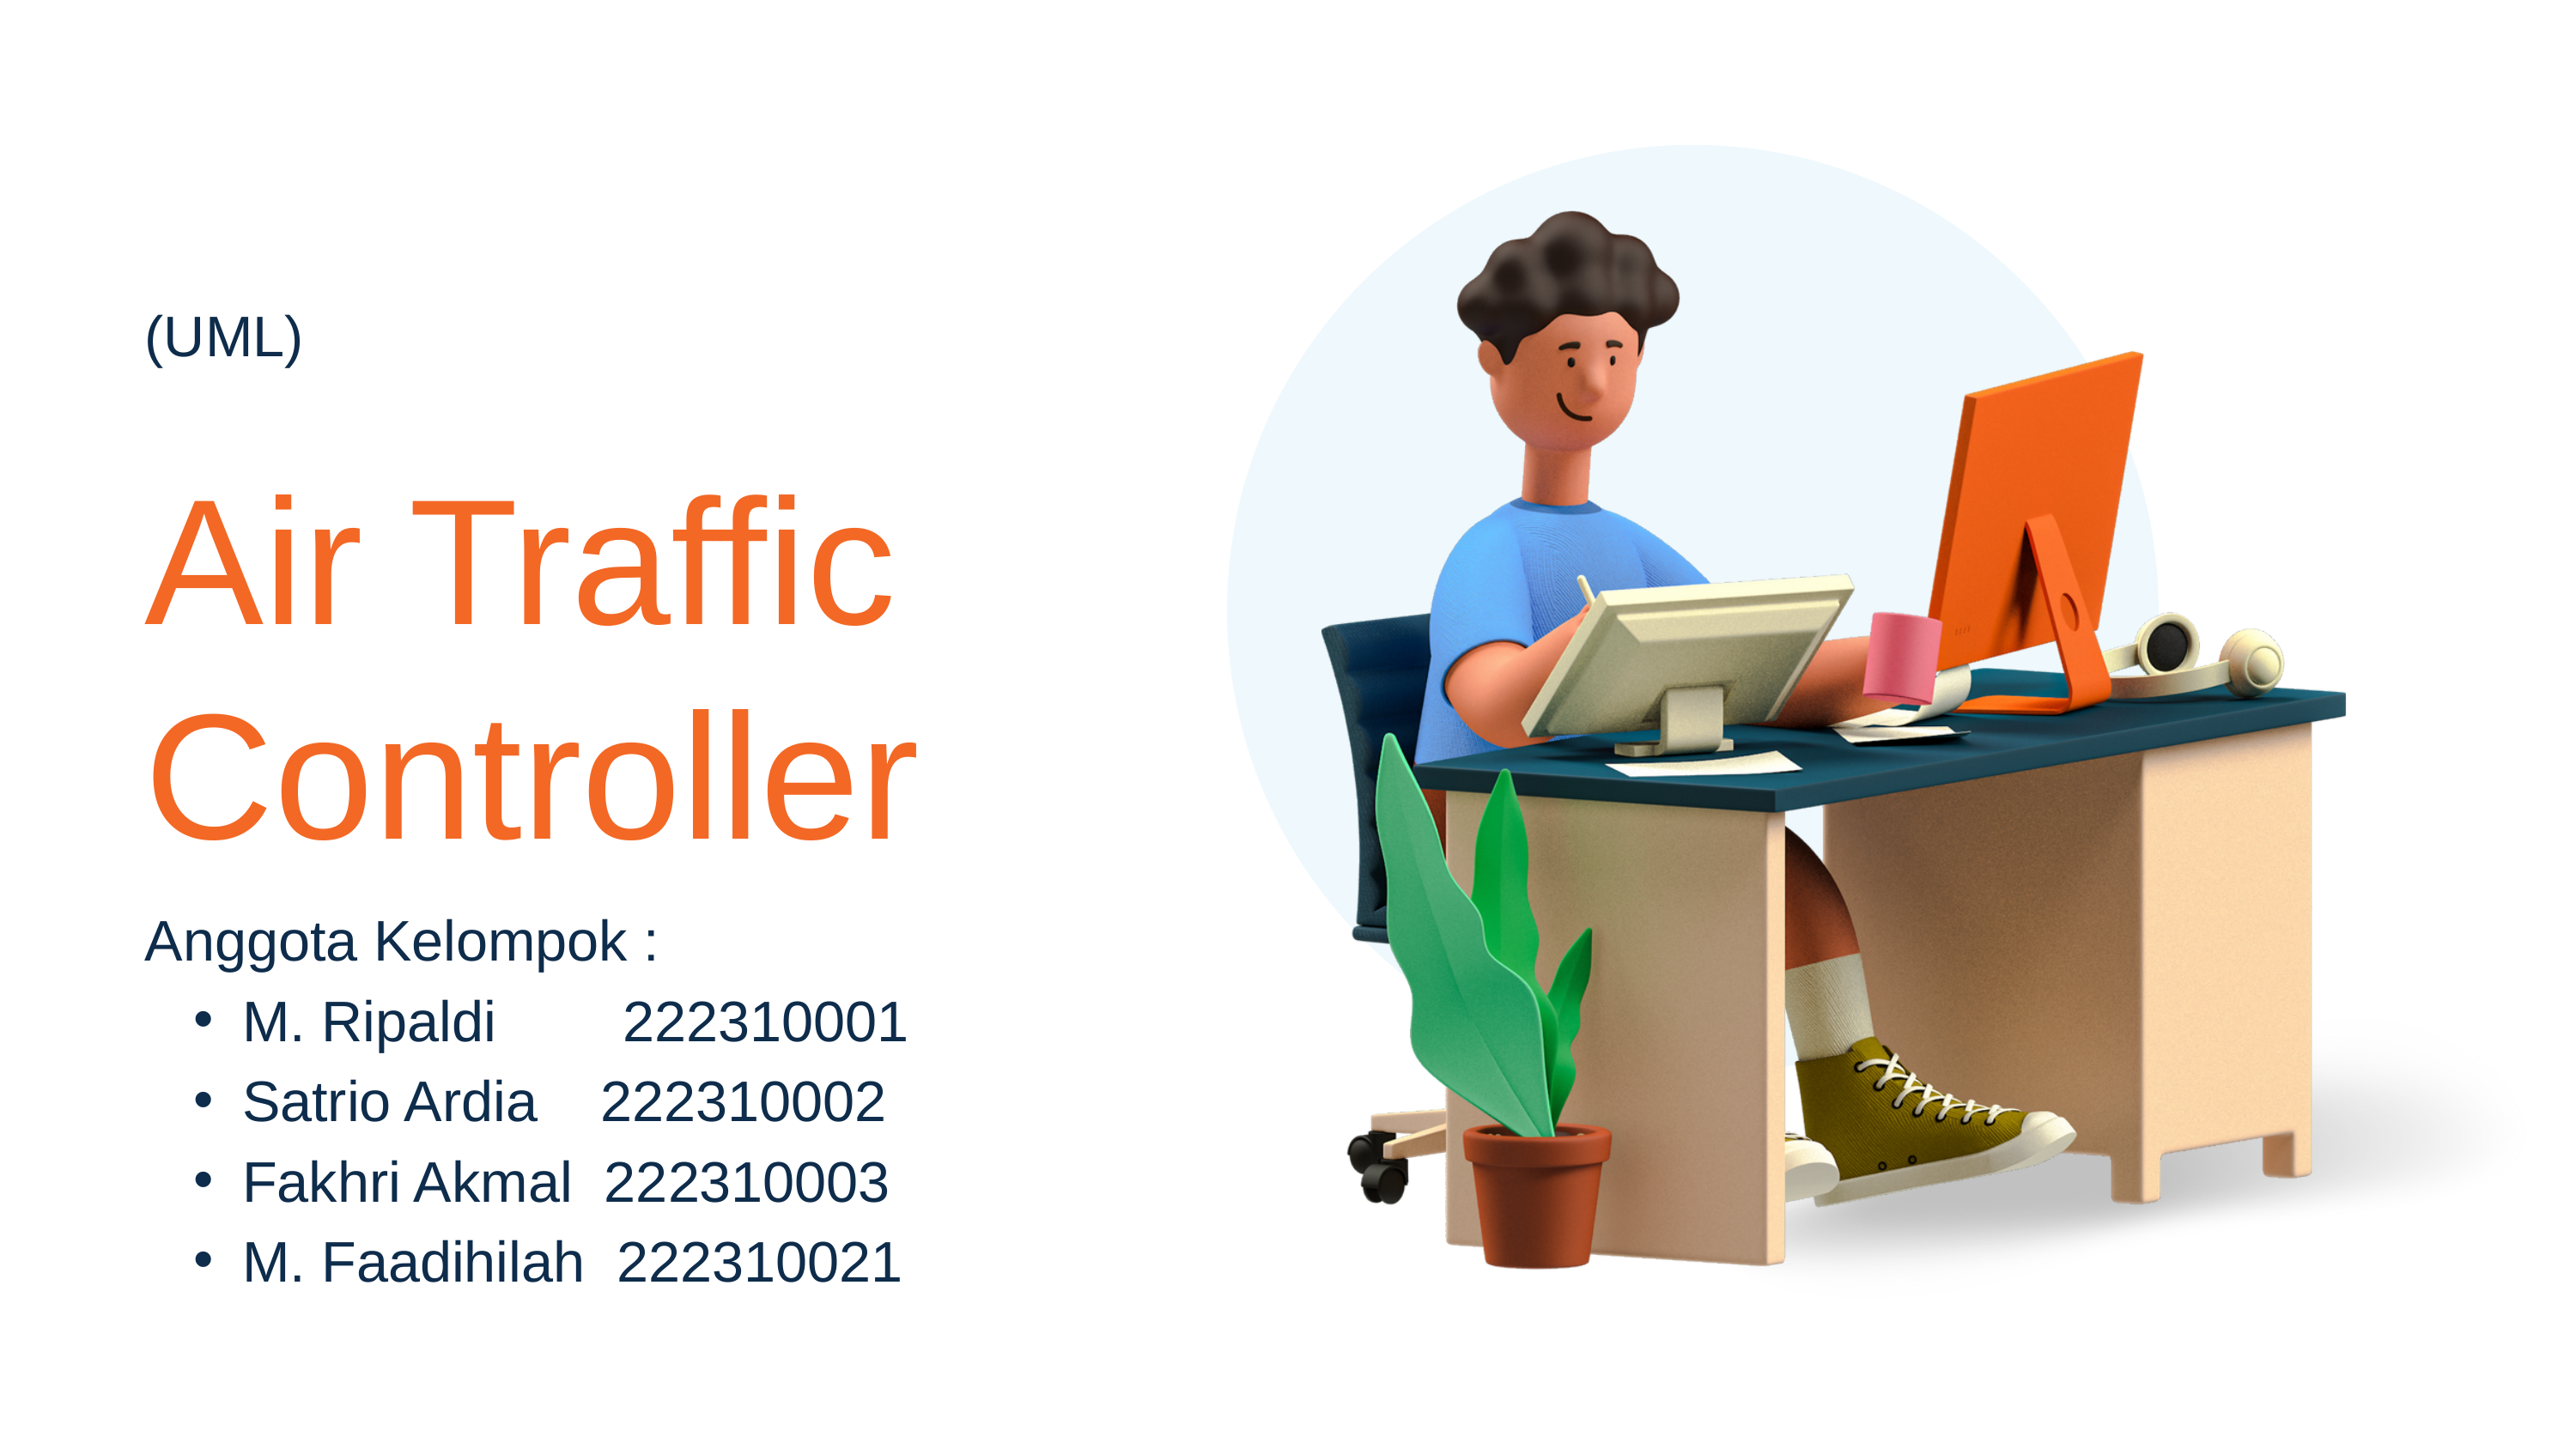

(UML)
Air Traffic
Controller
Anggota Kelompok :
M. Ripaldi        222310001
Satrio Ardia    222310002
Fakhri Akmal  222310003
M. Faadihilah  222310021